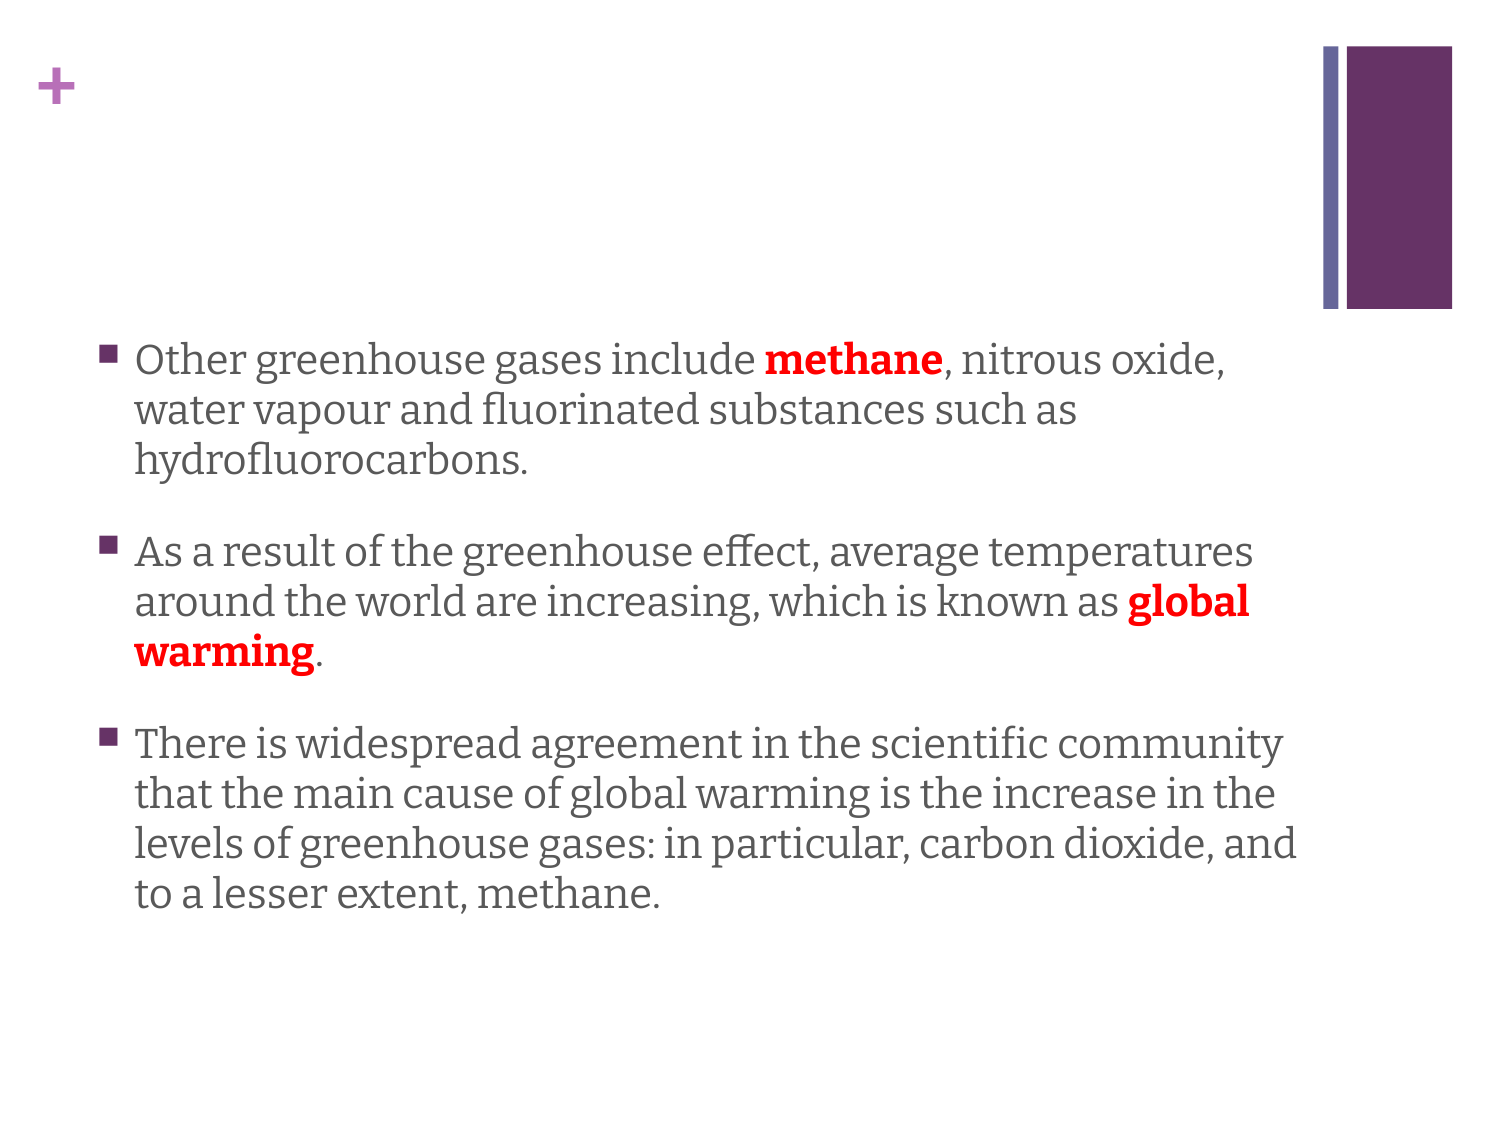

Other greenhouse gases include methane, nitrous oxide, water vapour and fluorinated substances such as hydrofluorocarbons.
As a result of the greenhouse effect, average temperatures around the world are increasing, which is known as global warming.
There is widespread agreement in the scientific community that the main cause of global warming is the increase in the levels of greenhouse gases: in particular, carbon dioxide, and to a lesser extent, methane.